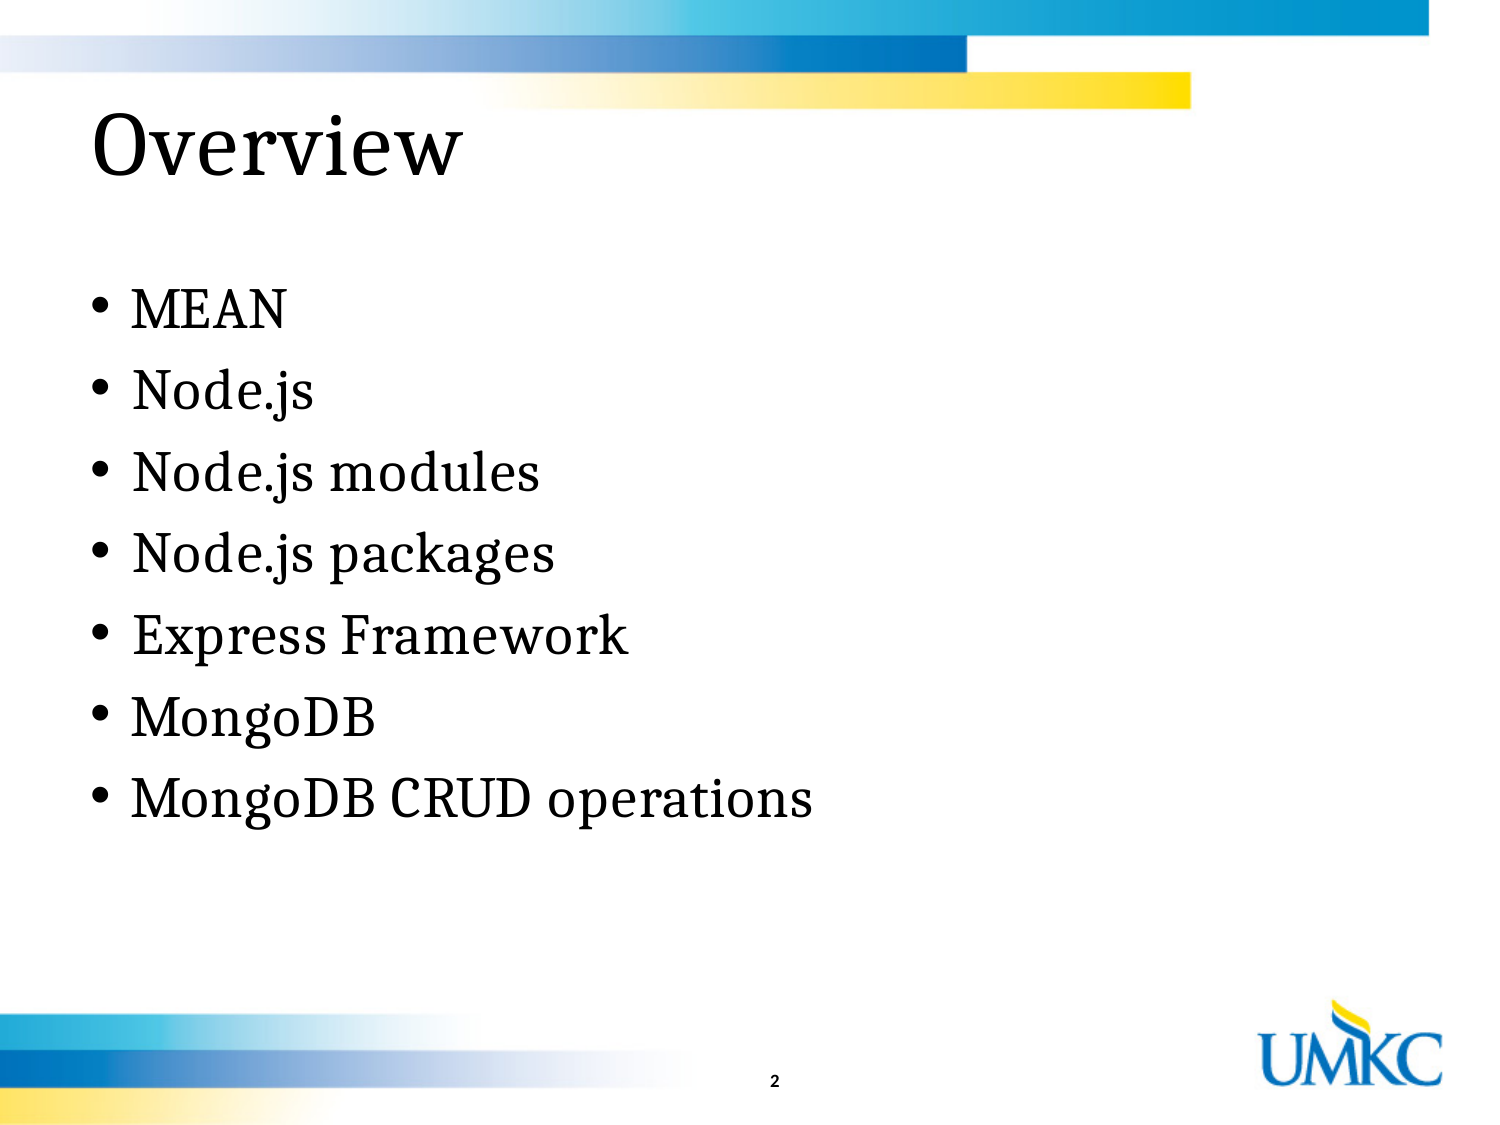

# Overview
MEAN
Node.js
Node.js modules
Node.js packages
Express Framework
MongoDB
MongoDB CRUD operations
2